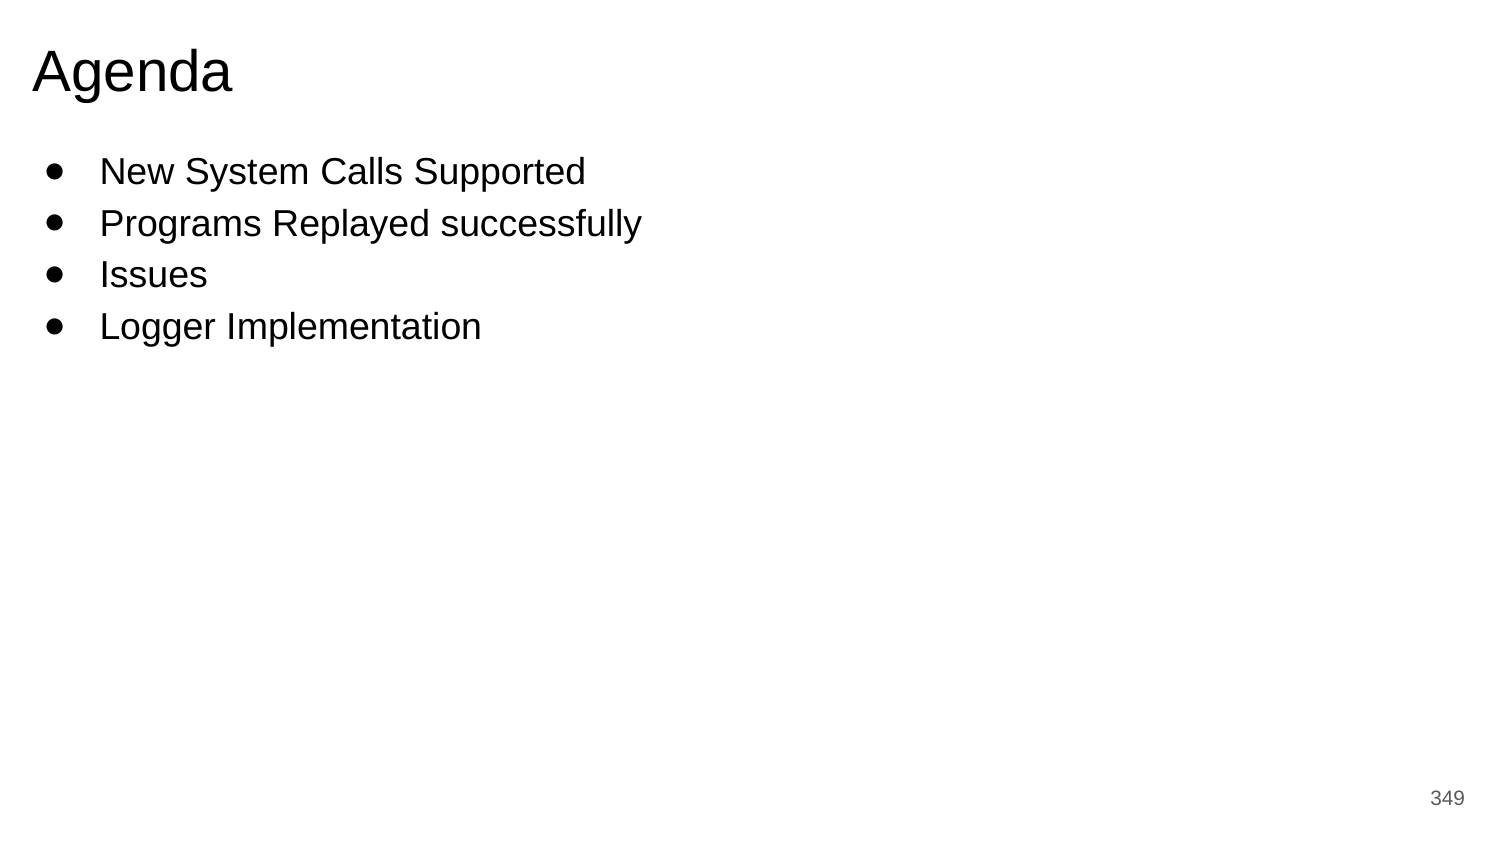

# Agenda
New System Calls Supported
Programs Replayed successfully
Issues
Logger Implementation

349